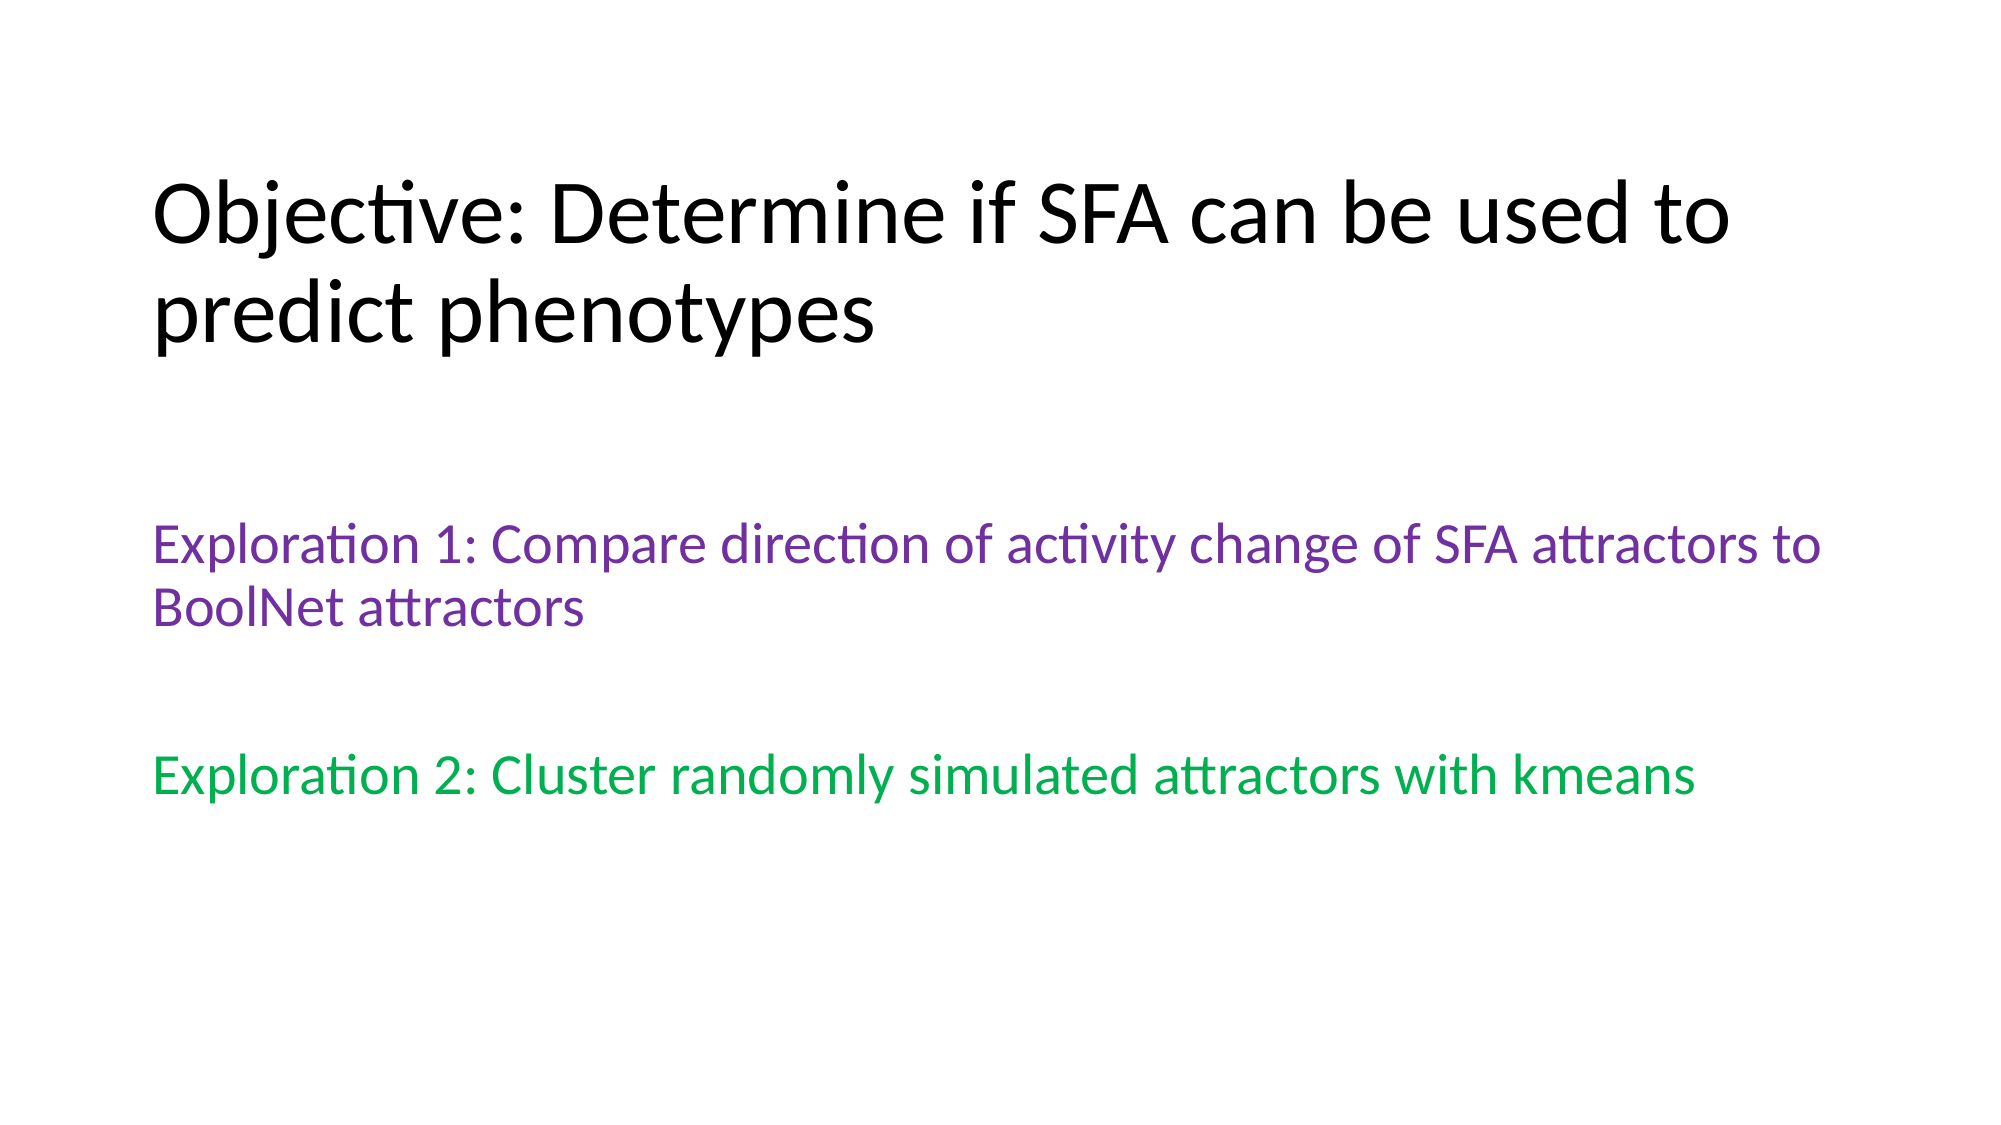

# Objective: Determine if SFA can be used to predict phenotypes
Exploration 1: Compare direction of activity change of SFA attractors to BoolNet attractors

Exploration 2: Cluster randomly simulated attractors with kmeans